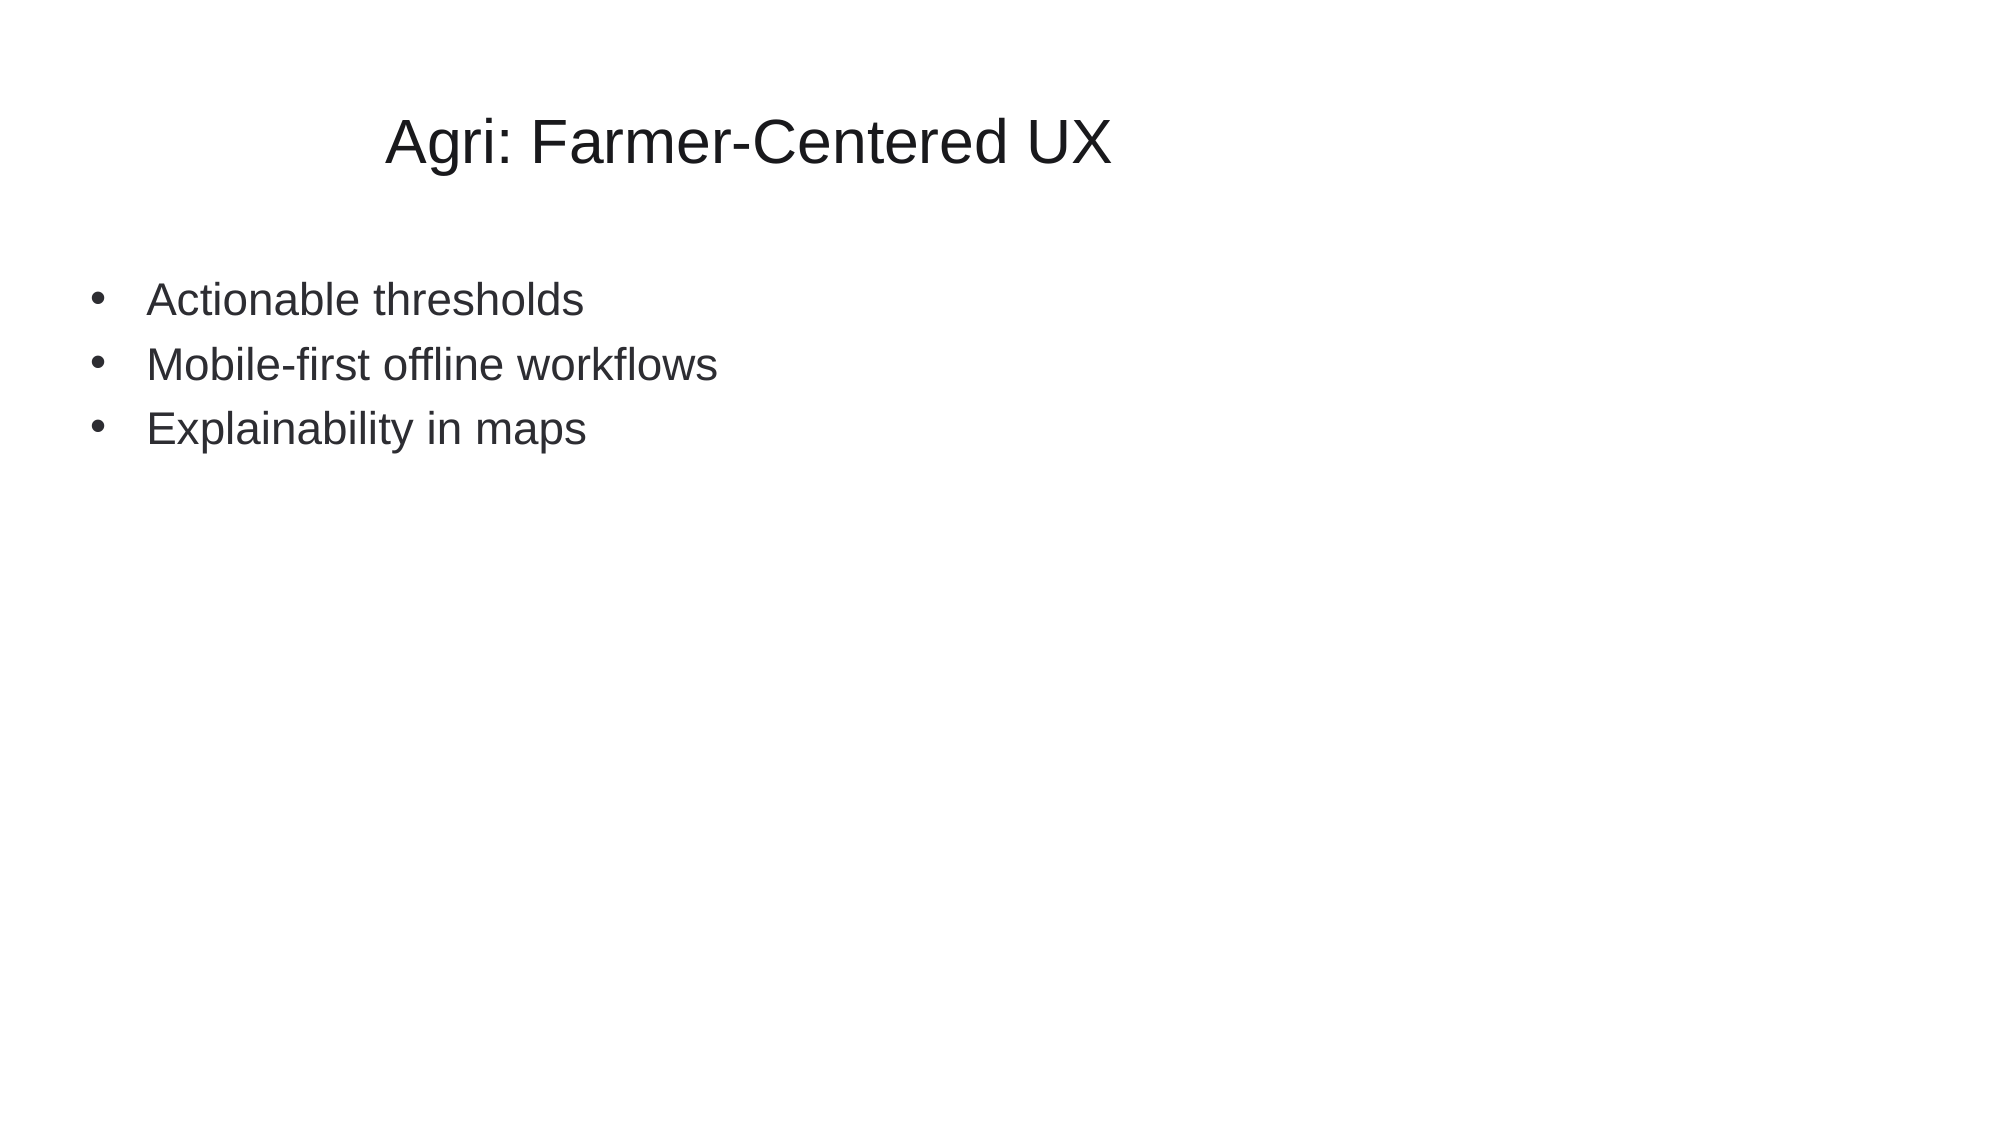

# Agri: Farmer-Centered UX
Actionable thresholds
Mobile-first offline workflows
Explainability in maps